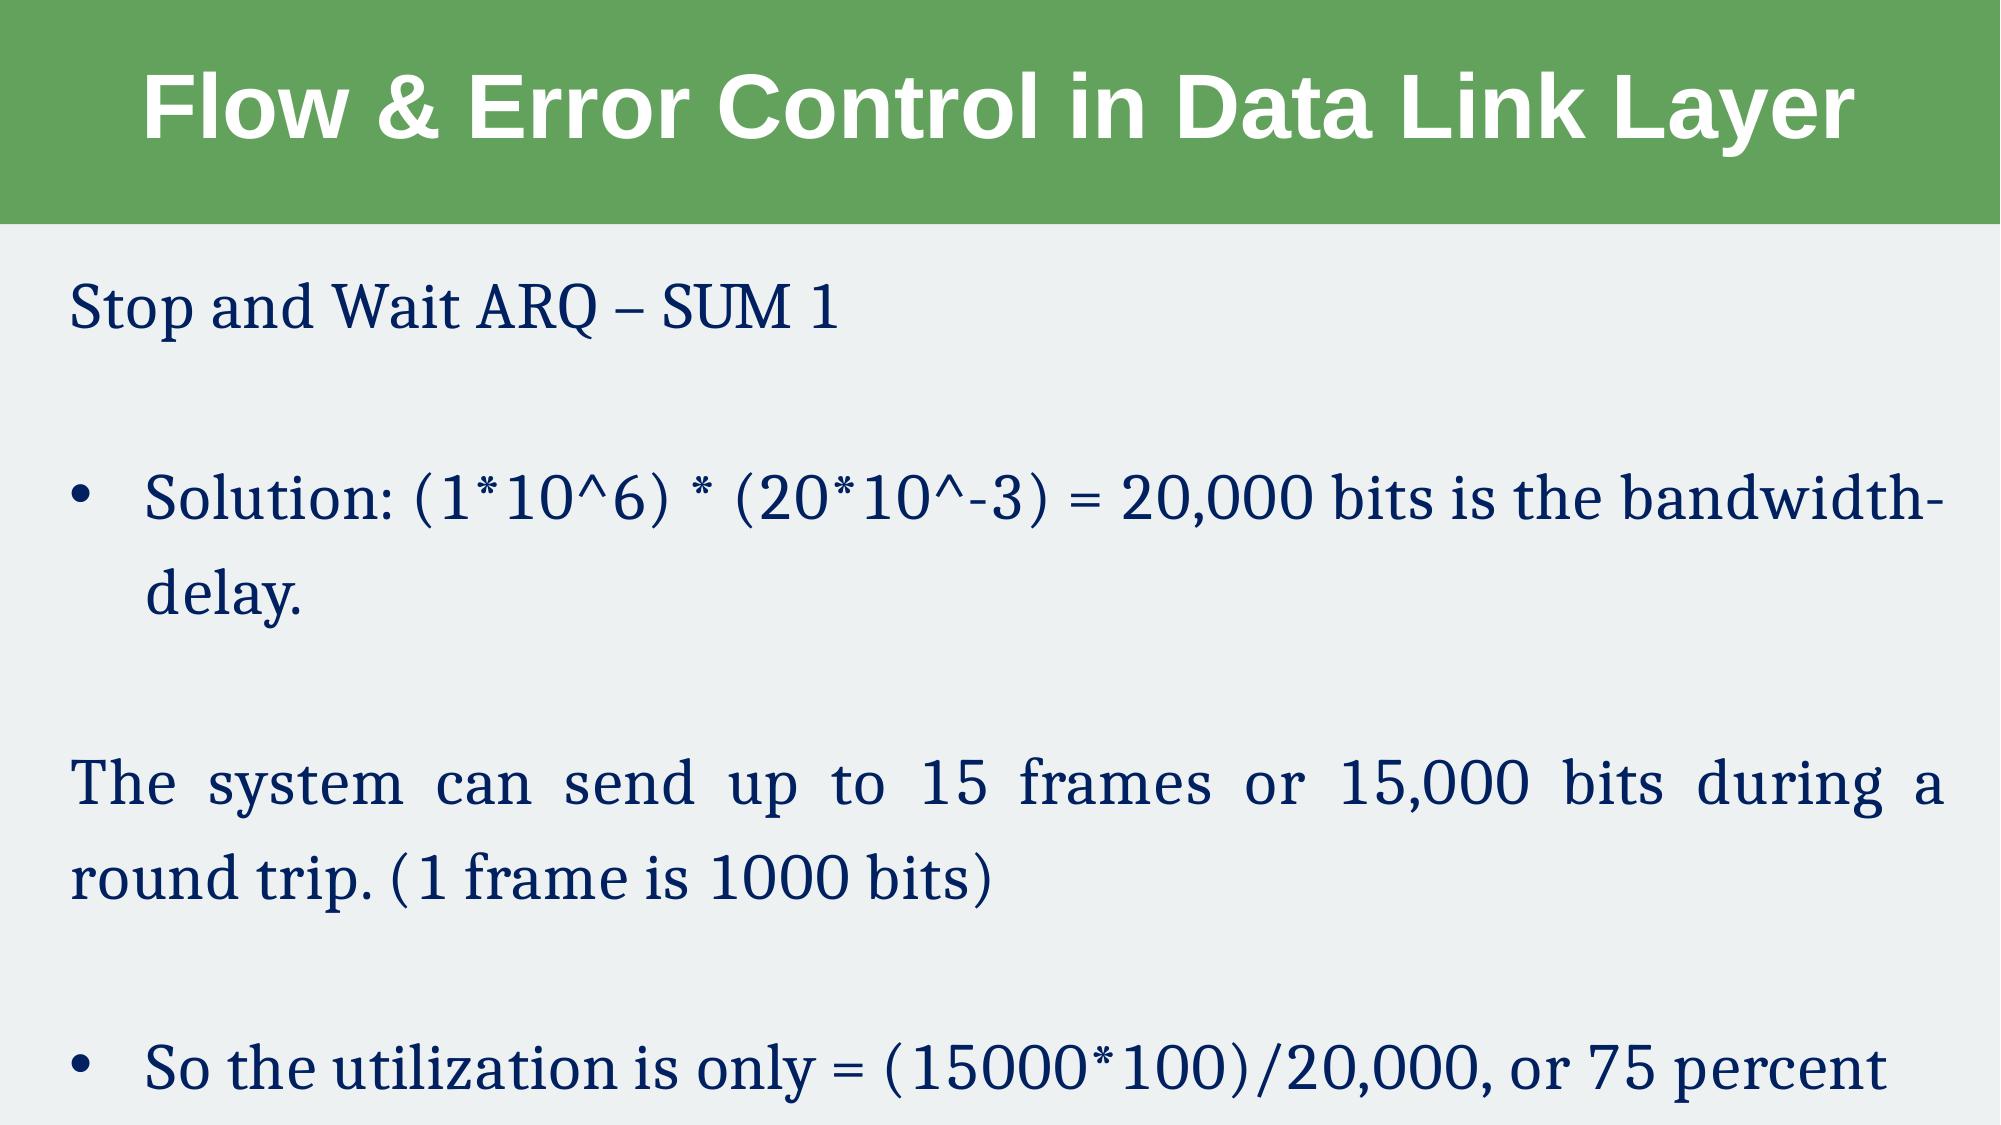

# Flow & Error Control in Data Link Layer
Stop and Wait ARQ – SUM 1

Solution: (1*10^6) * (20*10^-3) = 20,000 bits is the bandwidth-delay.

The system can send up to 15 frames or 15,000 bits during a round trip. (1 frame is 1000 bits)

So the utilization is only = (15000*100)/20,000, or 75 percent